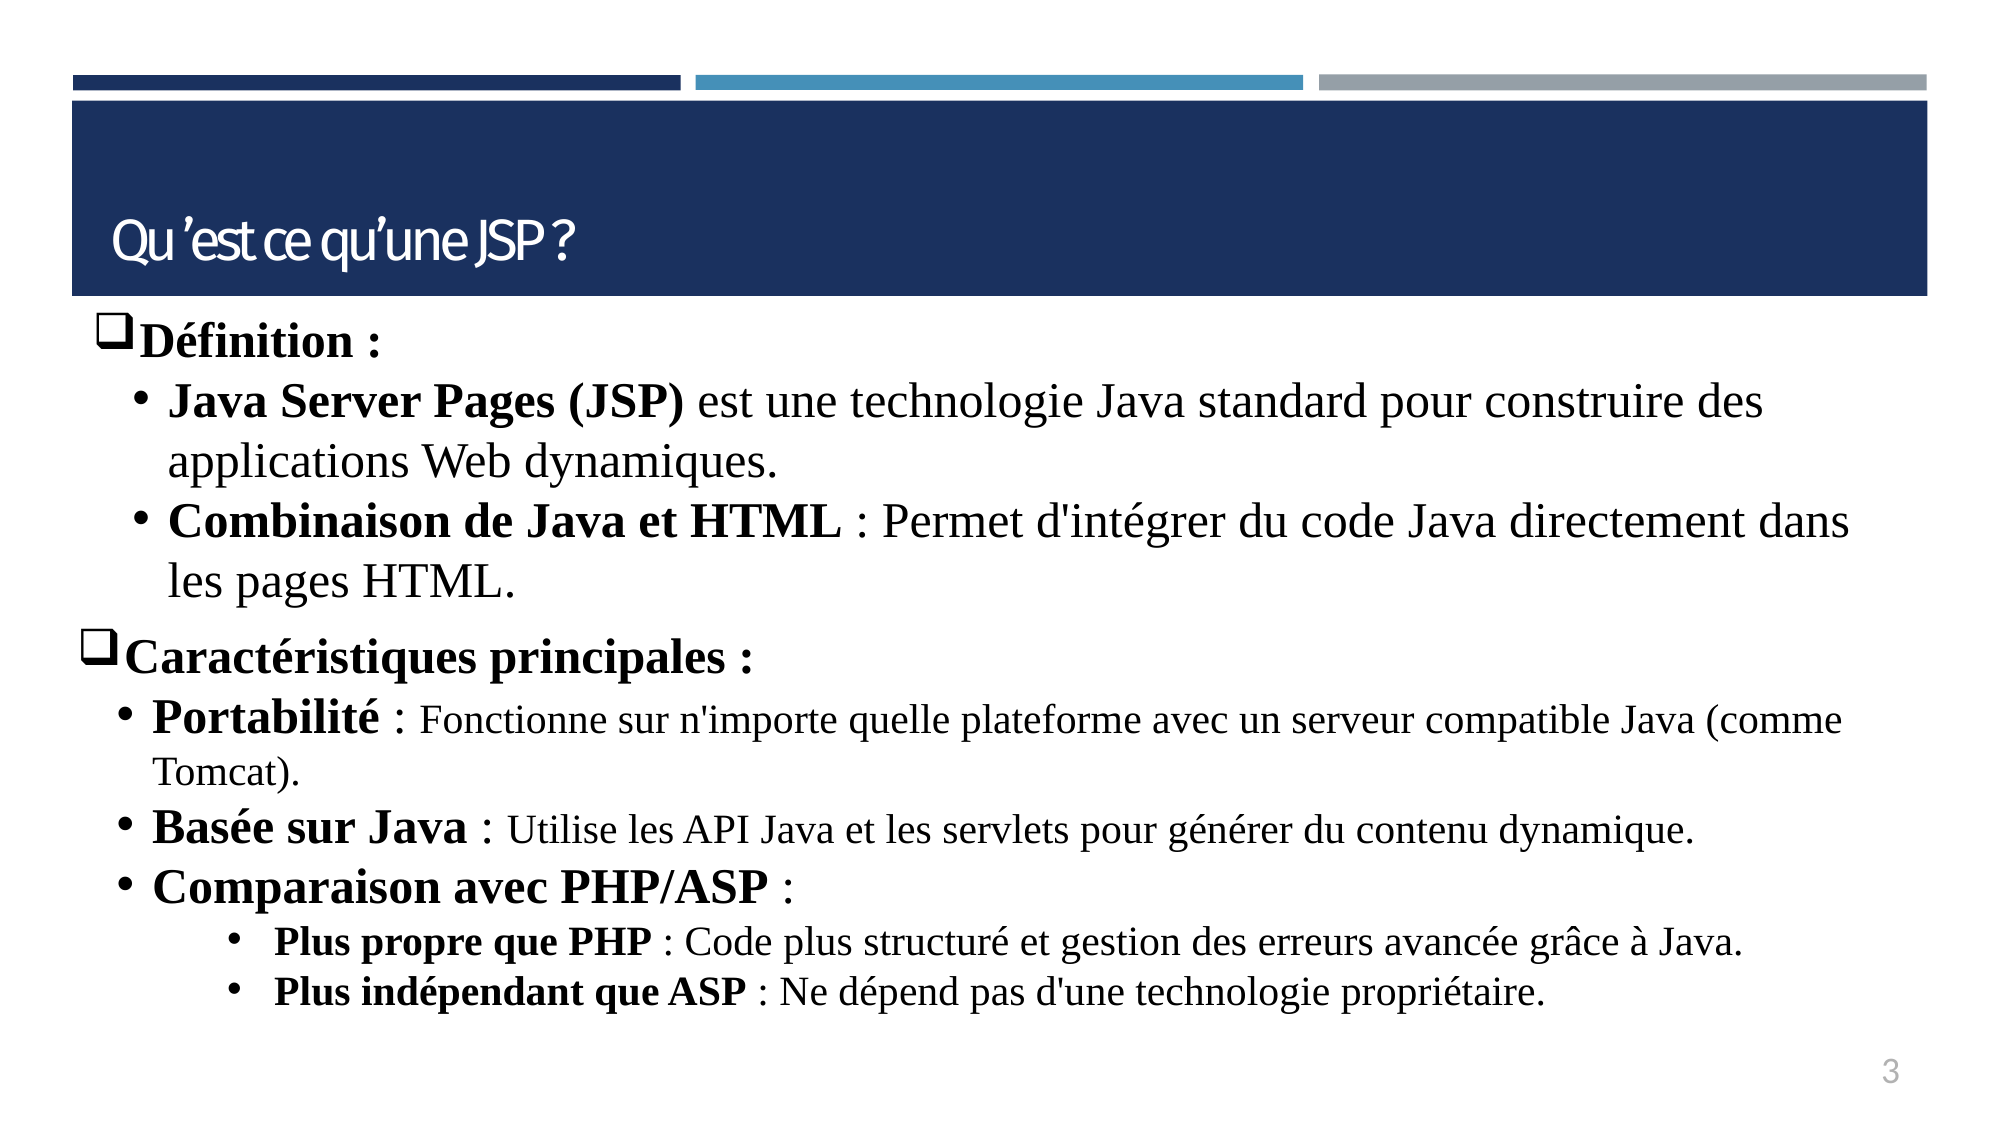

Qu ’est ce qu’une JSP ?

Définition :
Java Server Pages (JSP) est une technologie Java standard pour construire des applications Web dynamiques.
Combinaison de Java et HTML : Permet d'intégrer du code Java directement dans les pages HTML.
Caractéristiques principales :
Portabilité : Fonctionne sur n'importe quelle plateforme avec un serveur compatible Java (comme Tomcat).
Basée sur Java : Utilise les API Java et les servlets pour générer du contenu dynamique.
Comparaison avec PHP/ASP :
Plus propre que PHP : Code plus structuré et gestion des erreurs avancée grâce à Java.
Plus indépendant que ASP : Ne dépend pas d'une technologie propriétaire.
3